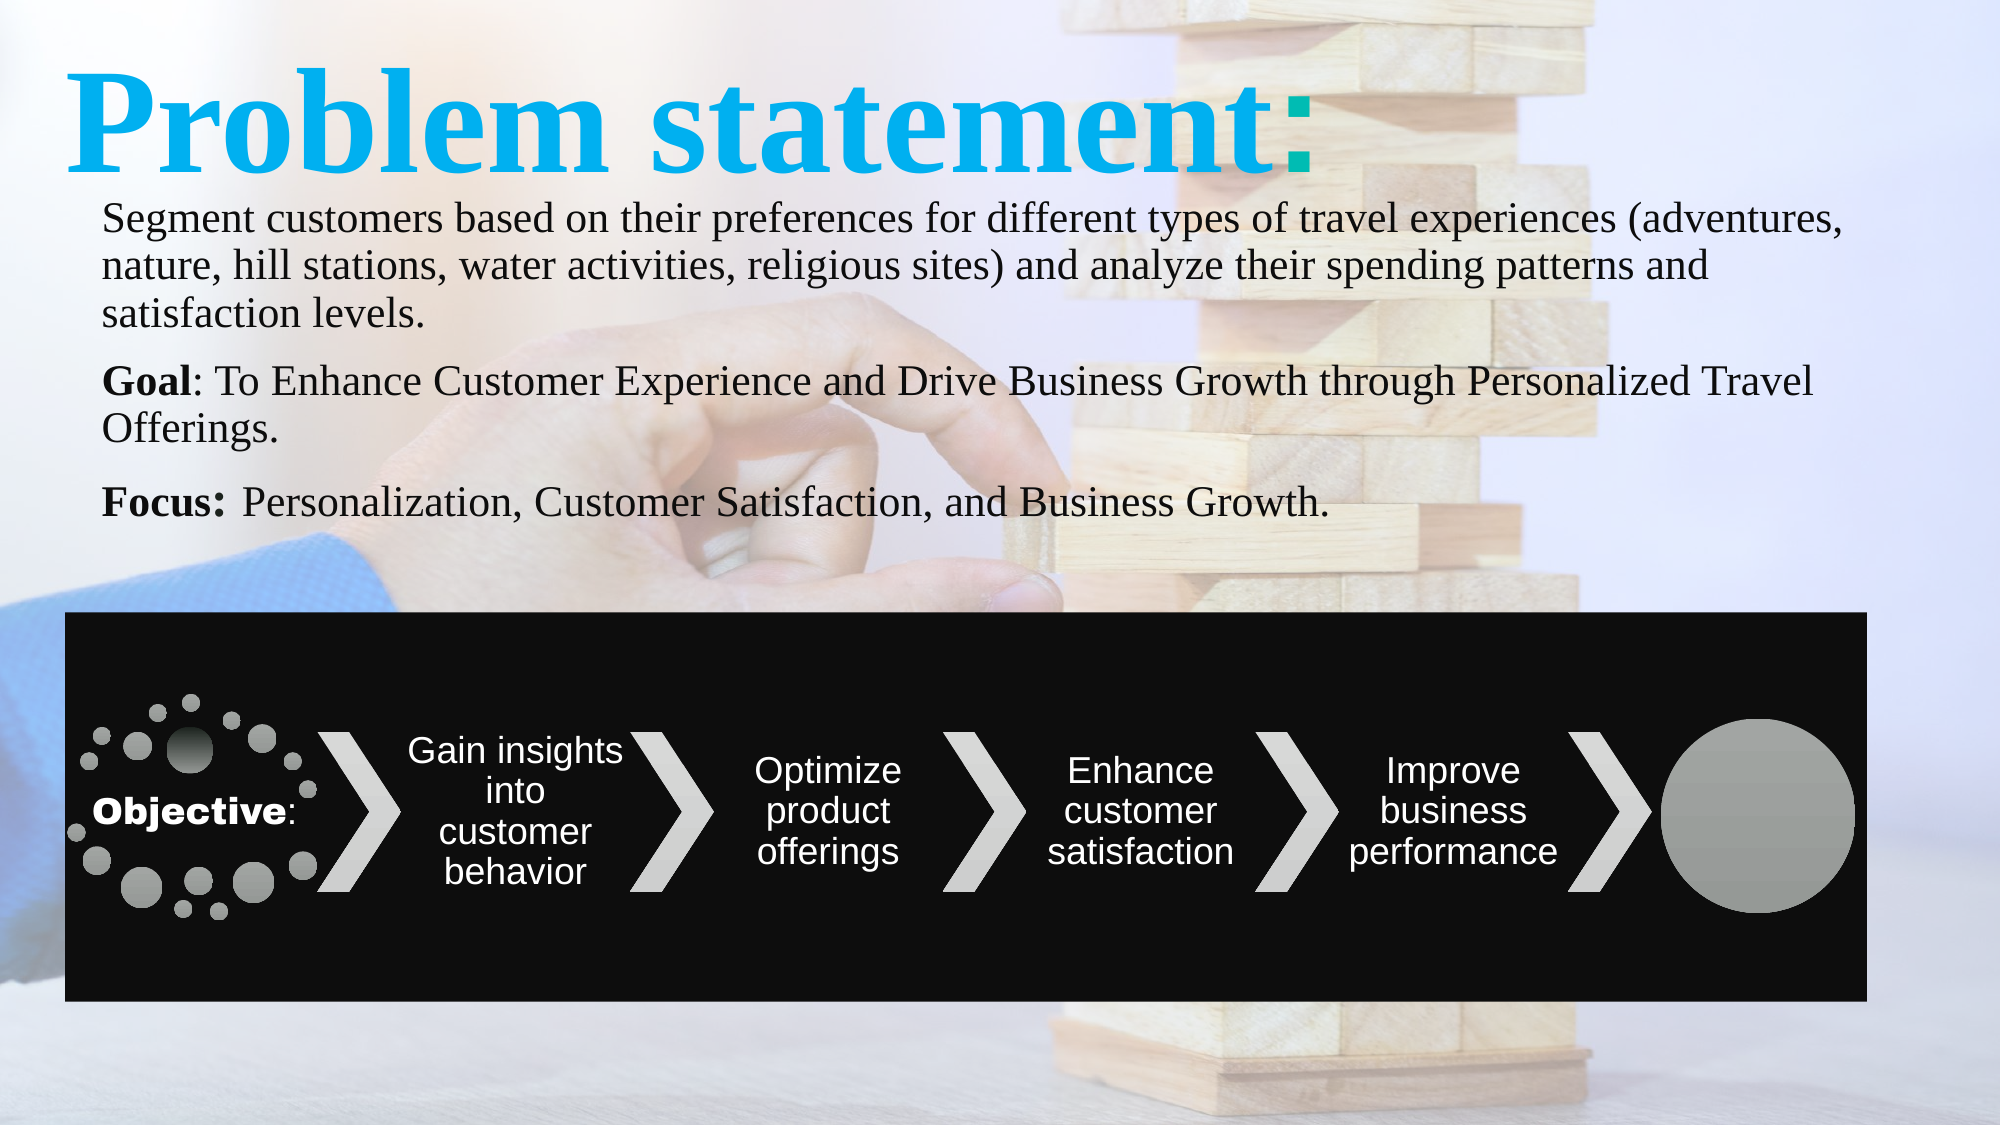

# Problem statement:
Segment customers based on their preferences for different types of travel experiences (adventures, nature, hill stations, water activities, religious sites) and analyze their spending patterns and satisfaction levels.
Goal: To Enhance Customer Experience and Drive Business Growth through Personalized Travel Offerings.
Focus: Personalization, Customer Satisfaction, and Business Growth.

Objective:
Gain insights into customer behavior
Optimize product offerings
Enhance customer satisfaction
Improve business performance